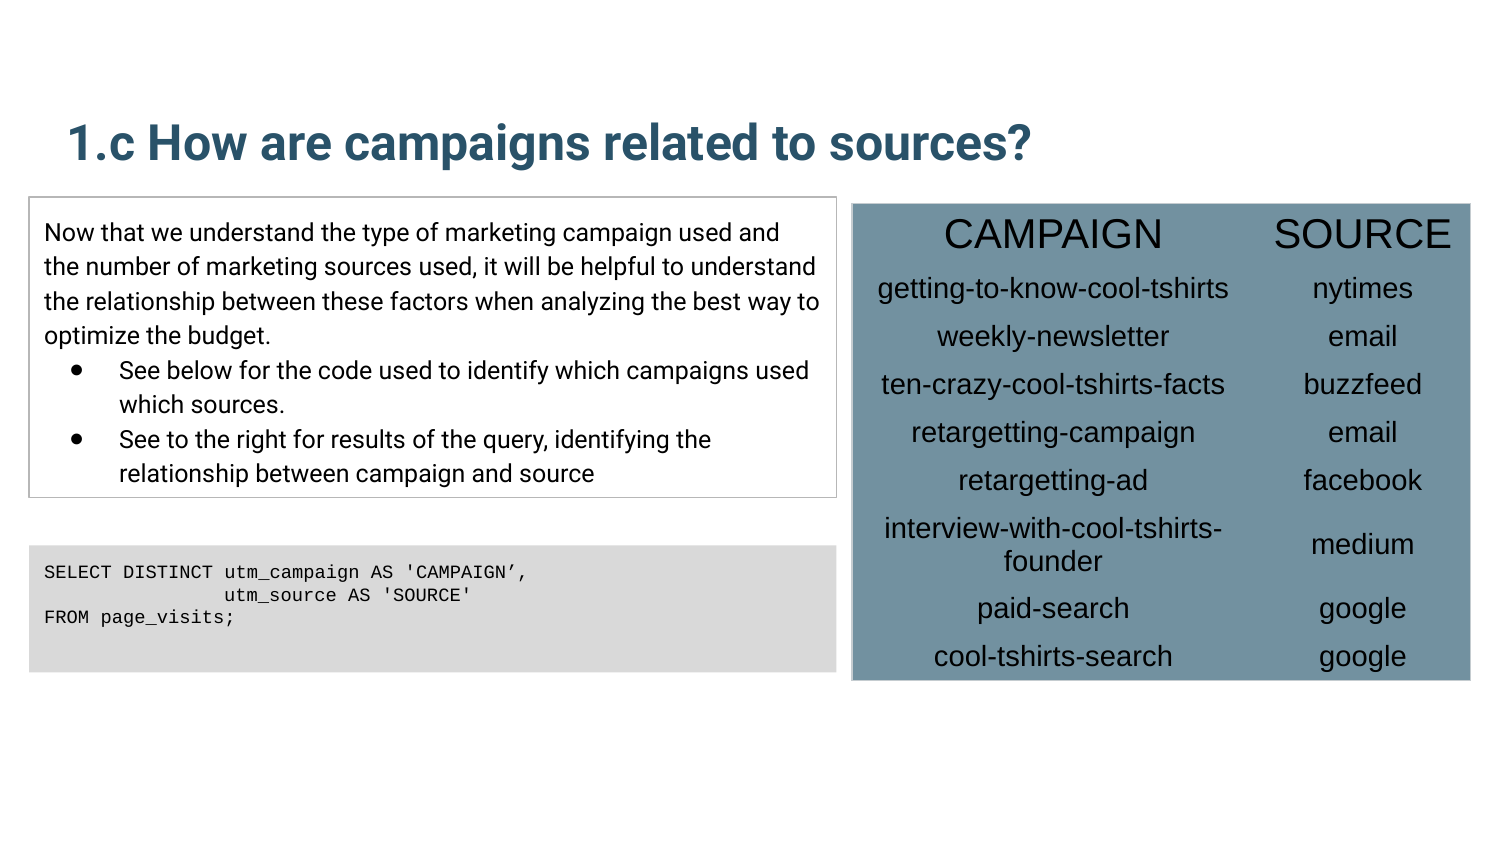

1.c How are campaigns related to sources?
Now that we understand the type of marketing campaign used and the number of marketing sources used, it will be helpful to understand the relationship between these factors when analyzing the best way to optimize the budget.
See below for the code used to identify which campaigns used which sources.
See to the right for results of the query, identifying the relationship between campaign and source

| CAMPAIGN | SOURCE |
| --- | --- |
| getting-to-know-cool-tshirts | nytimes |
| weekly-newsletter | email |
| ten-crazy-cool-tshirts-facts | buzzfeed |
| retargetting-campaign | email |
| retargetting-ad | facebook |
| interview-with-cool-tshirts-founder | medium |
| paid-search | google |
| cool-tshirts-search | google |
SELECT DISTINCT utm_campaign AS 'CAMPAIGN’,
                utm_source AS 'SOURCE'
FROM page_visits;